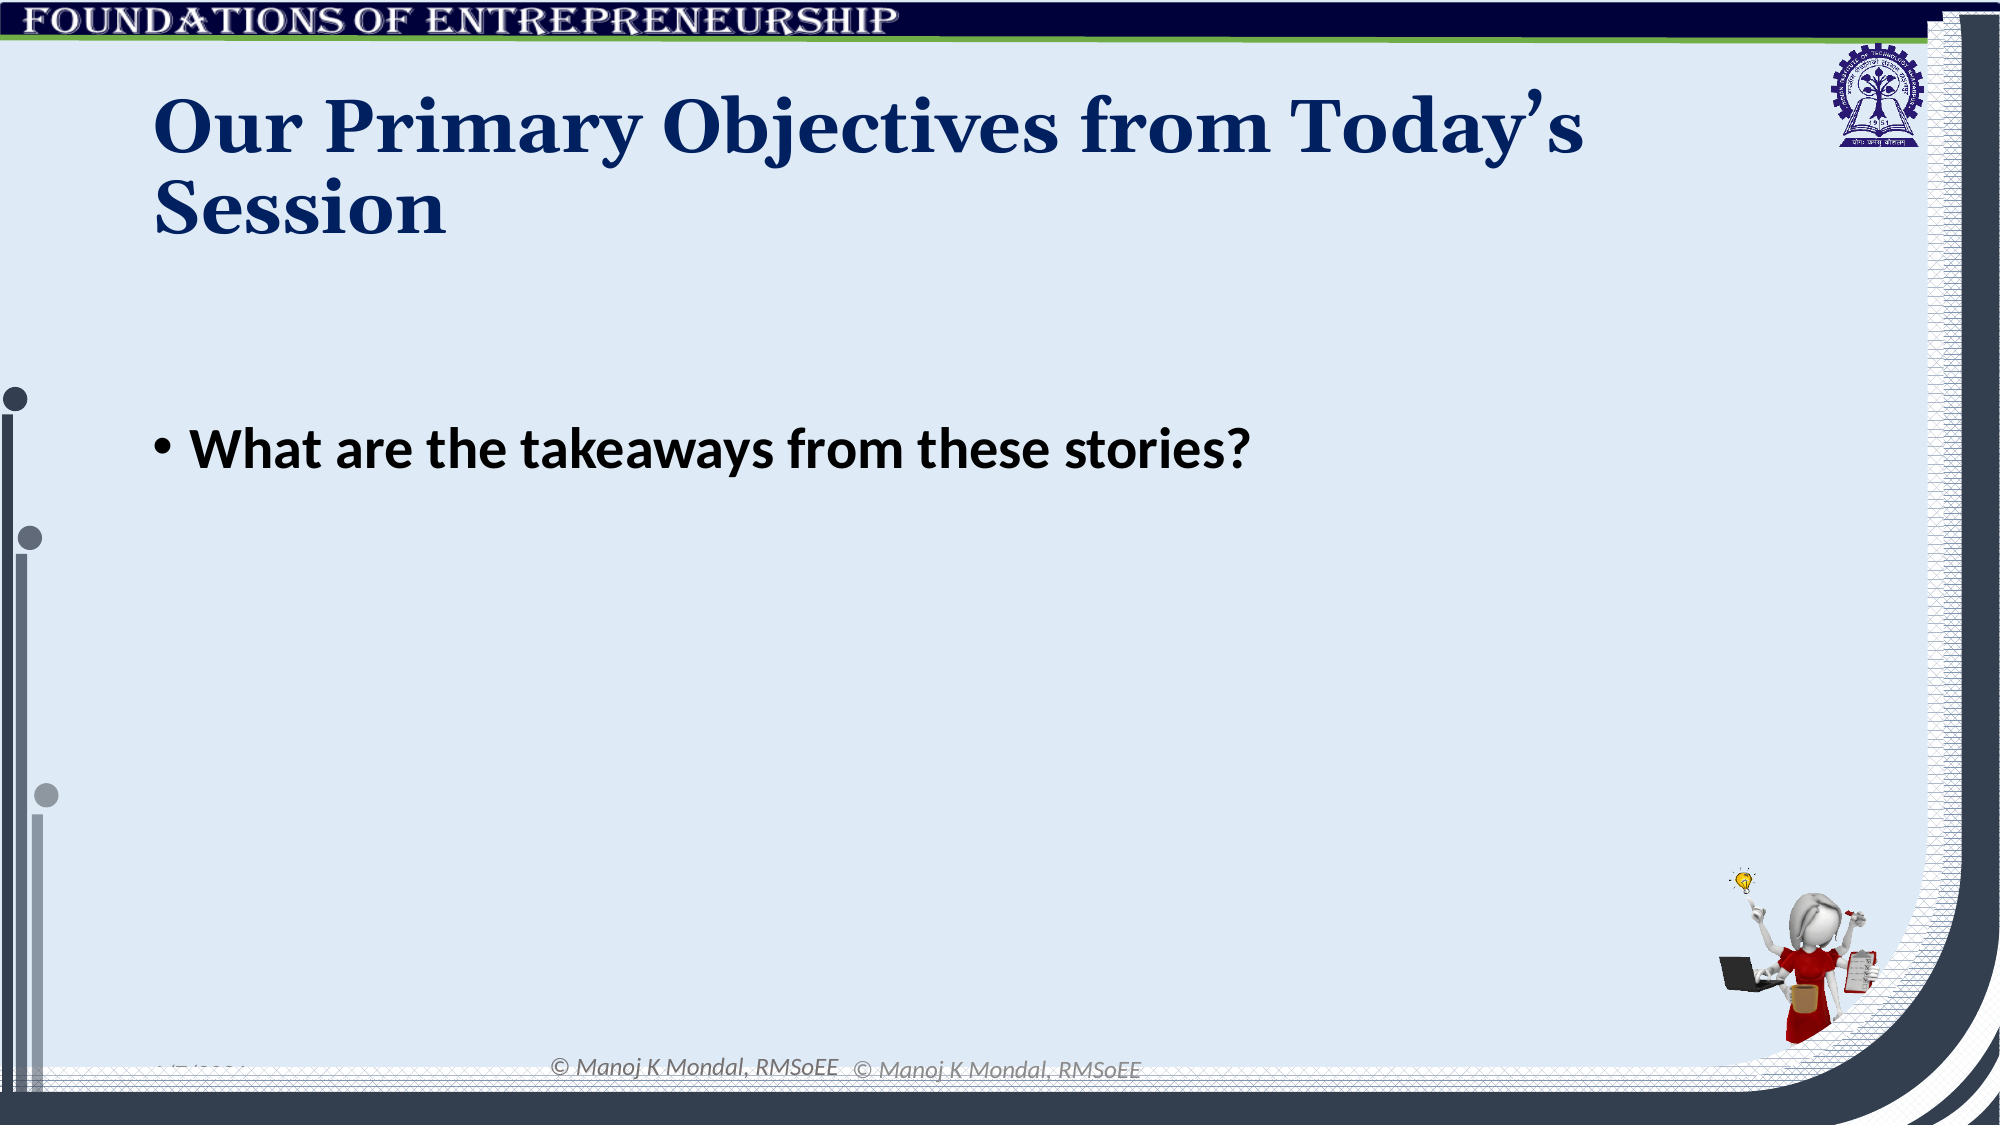

# Our Primary Objectives from Today’s Session
What are the takeaways from these stories?